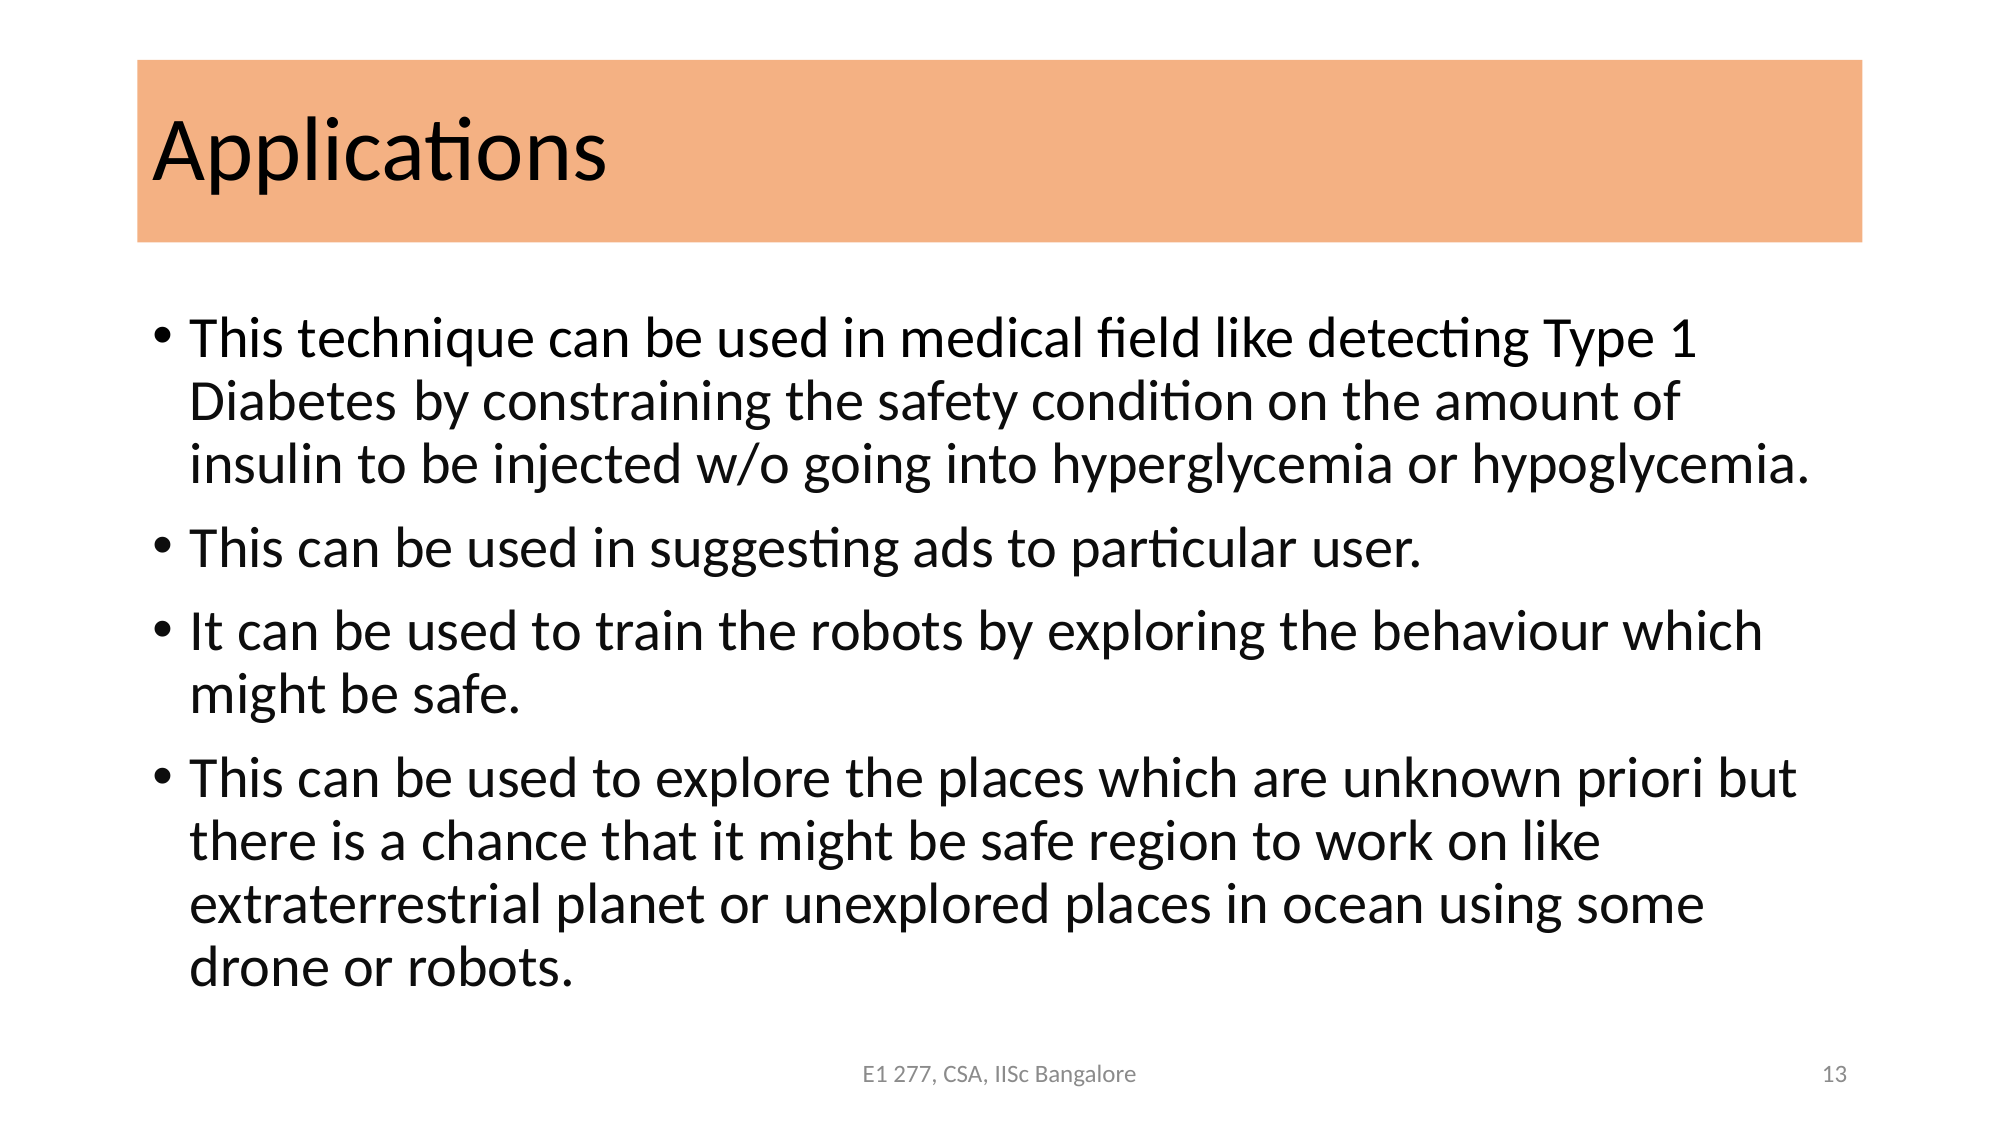

# Applications
This technique can be used in medical field like detecting Type 1 Diabetes by constraining the safety condition on the amount of insulin to be injected w/o going into hyperglycemia or hypoglycemia.
This can be used in suggesting ads to particular user.
It can be used to train the robots by exploring the behaviour which might be safe.
This can be used to explore the places which are unknown priori but there is a chance that it might be safe region to work on like extraterrestrial planet or unexplored places in ocean using some drone or robots.
E1 277, CSA, IISc Bangalore
13